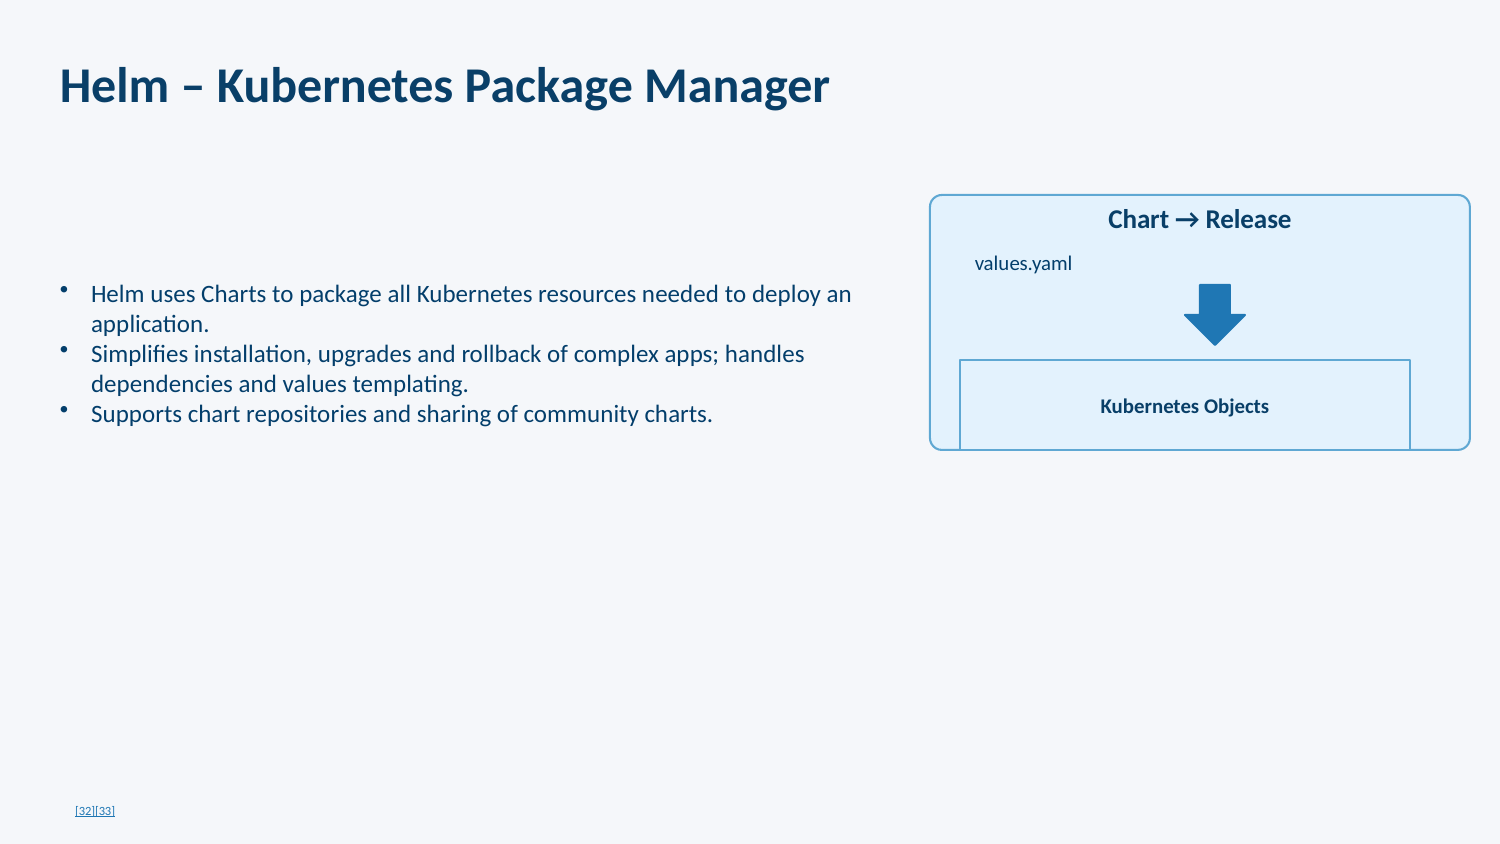

Helm – Kubernetes Package Manager
Helm uses Charts to package all Kubernetes resources needed to deploy an application.
Simplifies installation, upgrades and rollback of complex apps; handles dependencies and values templating.
Supports chart repositories and sharing of community charts.

Chart → Release
values.yaml

Kubernetes Objects
[32][33]